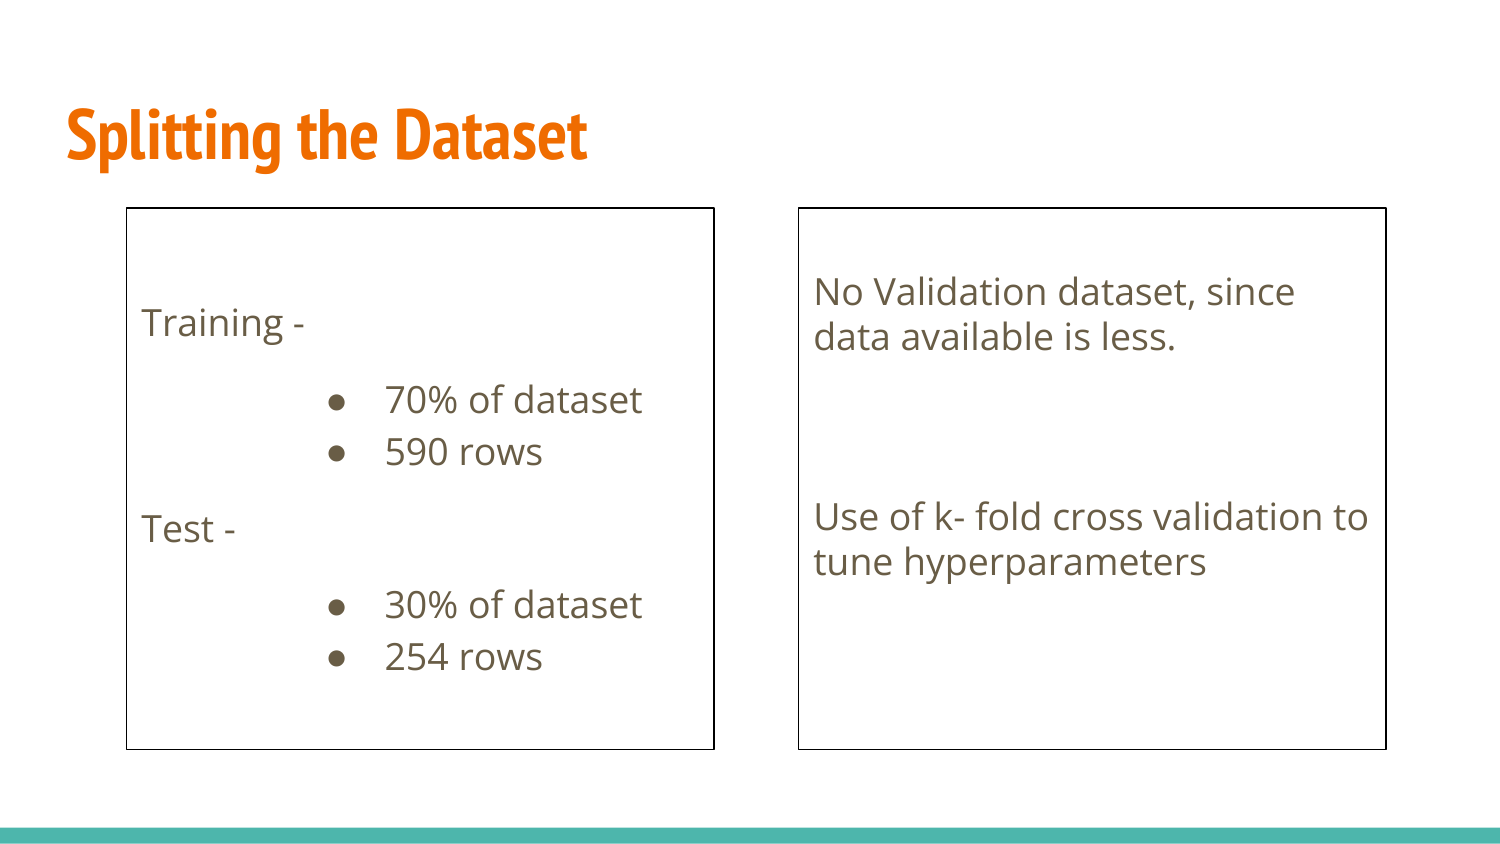

# Splitting the Dataset

Training -
70% of dataset
590 rows
Test -
30% of dataset
254 rows

No Validation dataset, since data available is less.

Use of k- fold cross validation to tune hyperparameters